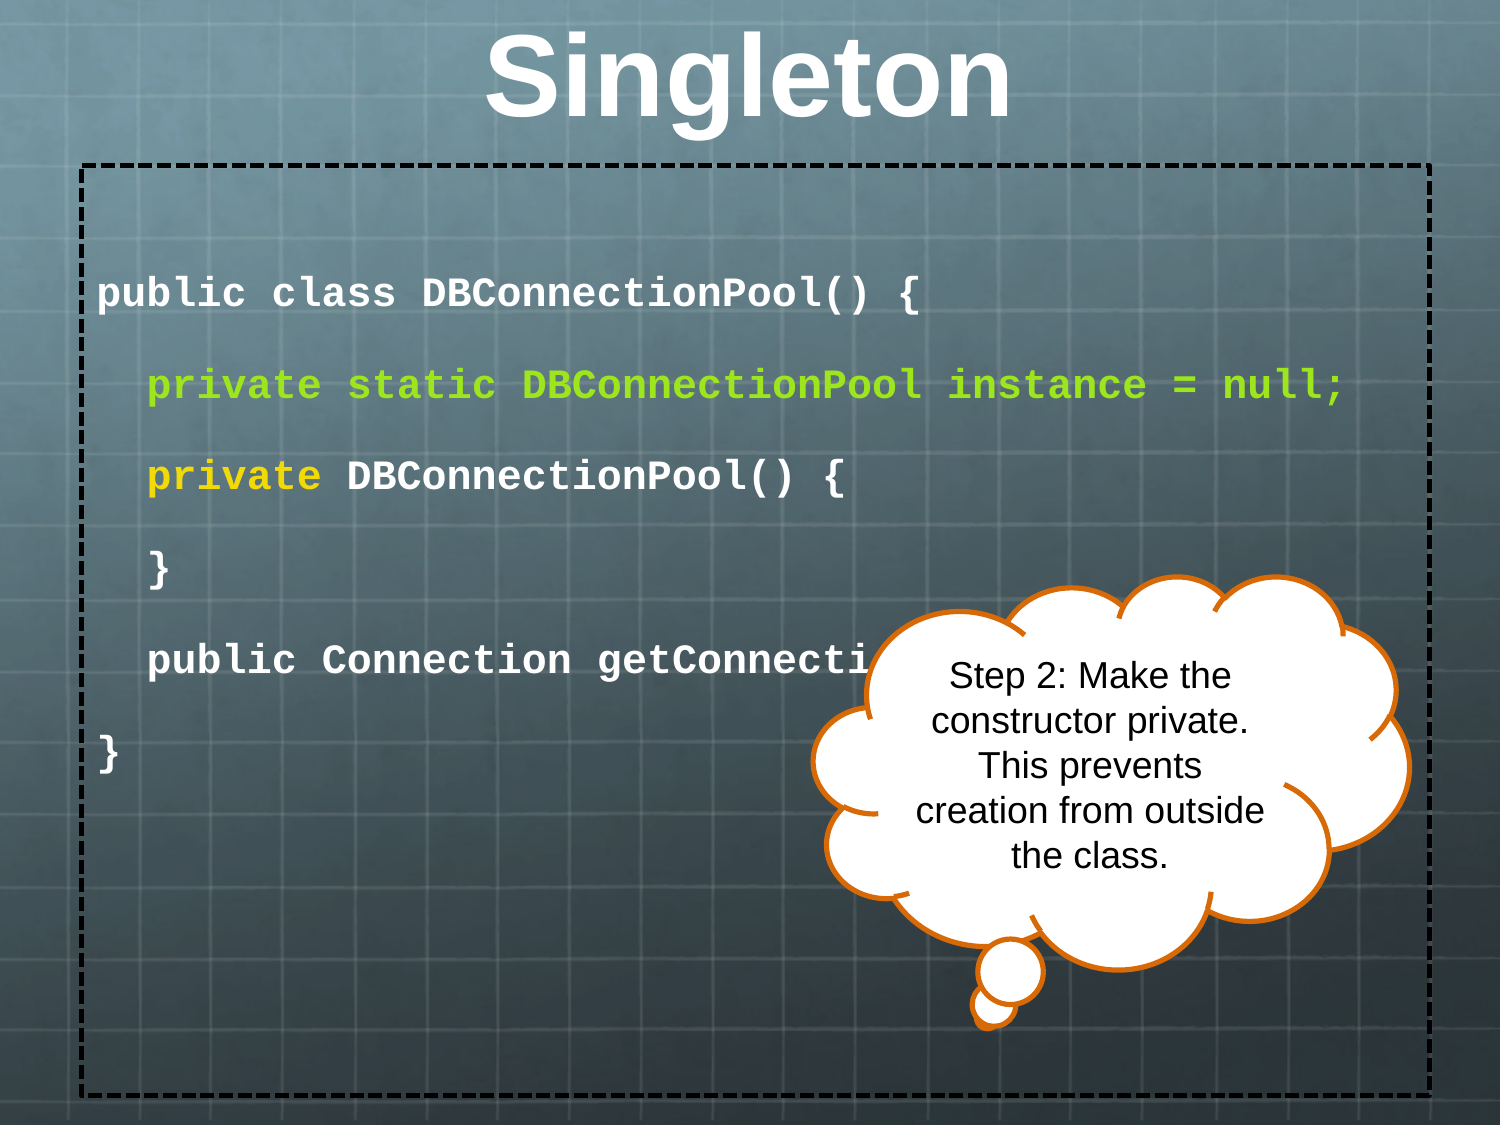

# Singleton

public class DBConnectionPool() {
  private static DBConnectionPool instance = null;
  private DBConnectionPool() {
  }
  public Connection getConnection() {…}
}
Step 2: Make the constructor private. This prevents creation from outside the class.